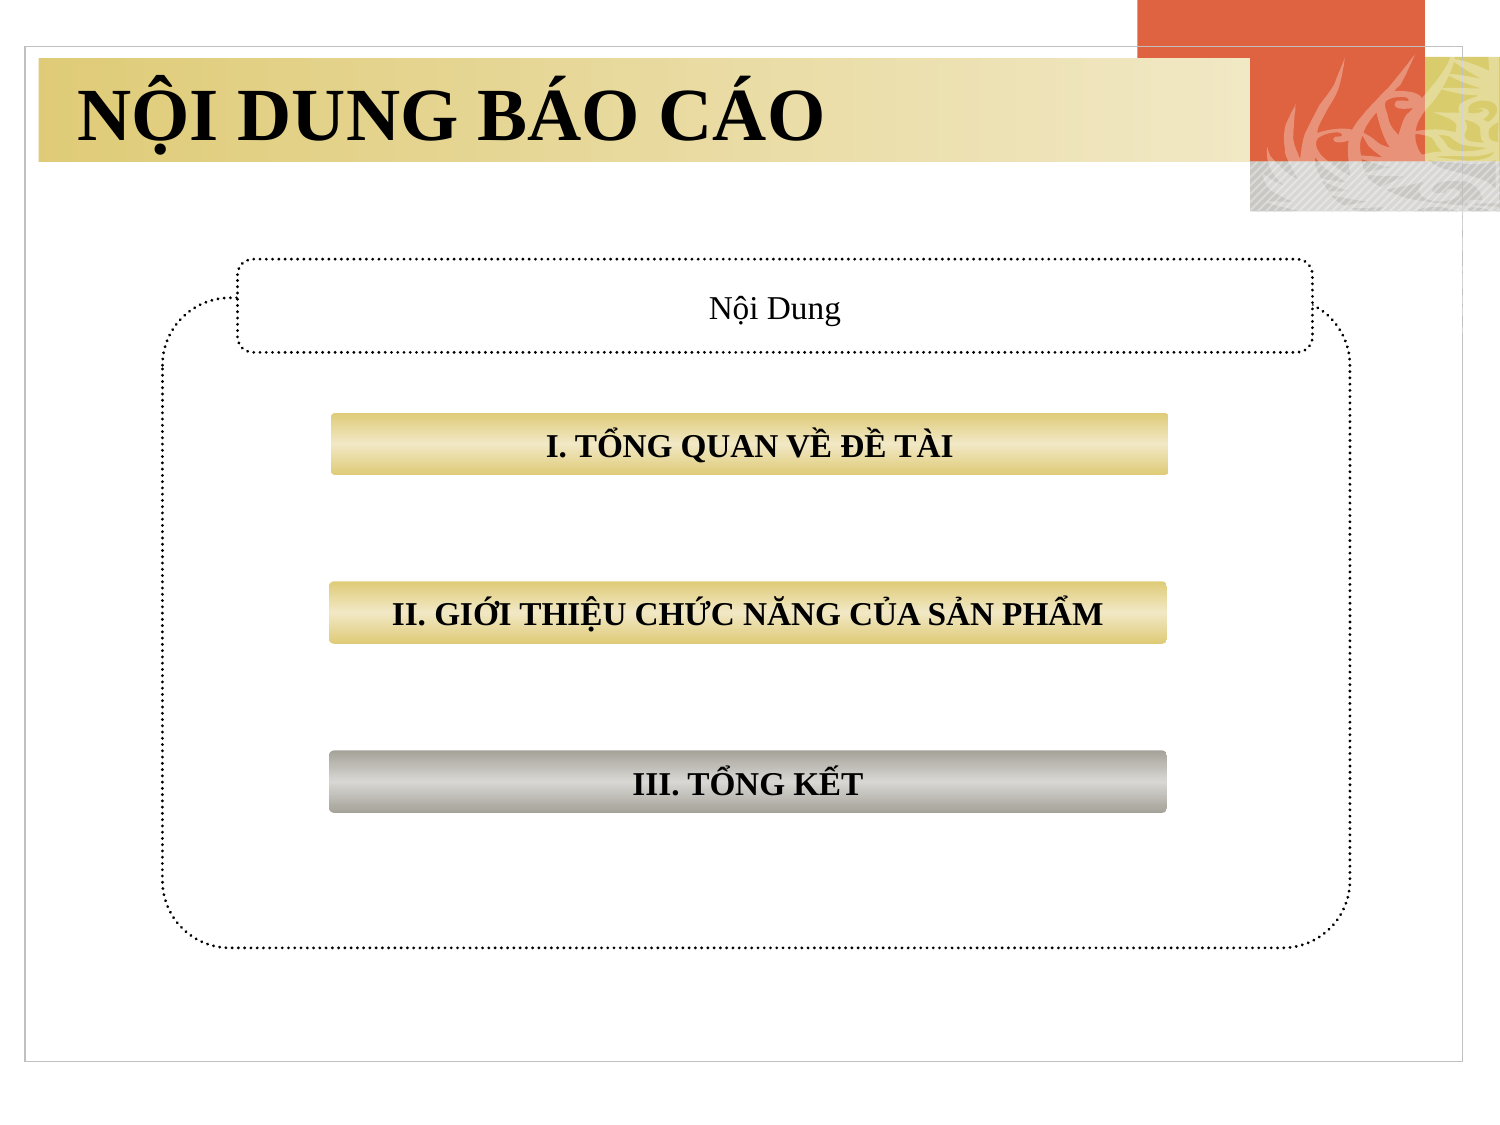

# NỘI DUNG BÁO CÁO

Nội Dung

I. TỔNG QUAN VỀ ĐỀ TÀI
II. GIỚI THIỆU CHỨC NĂNG CỦA SẢN PHẨM
III. TỔNG KẾT